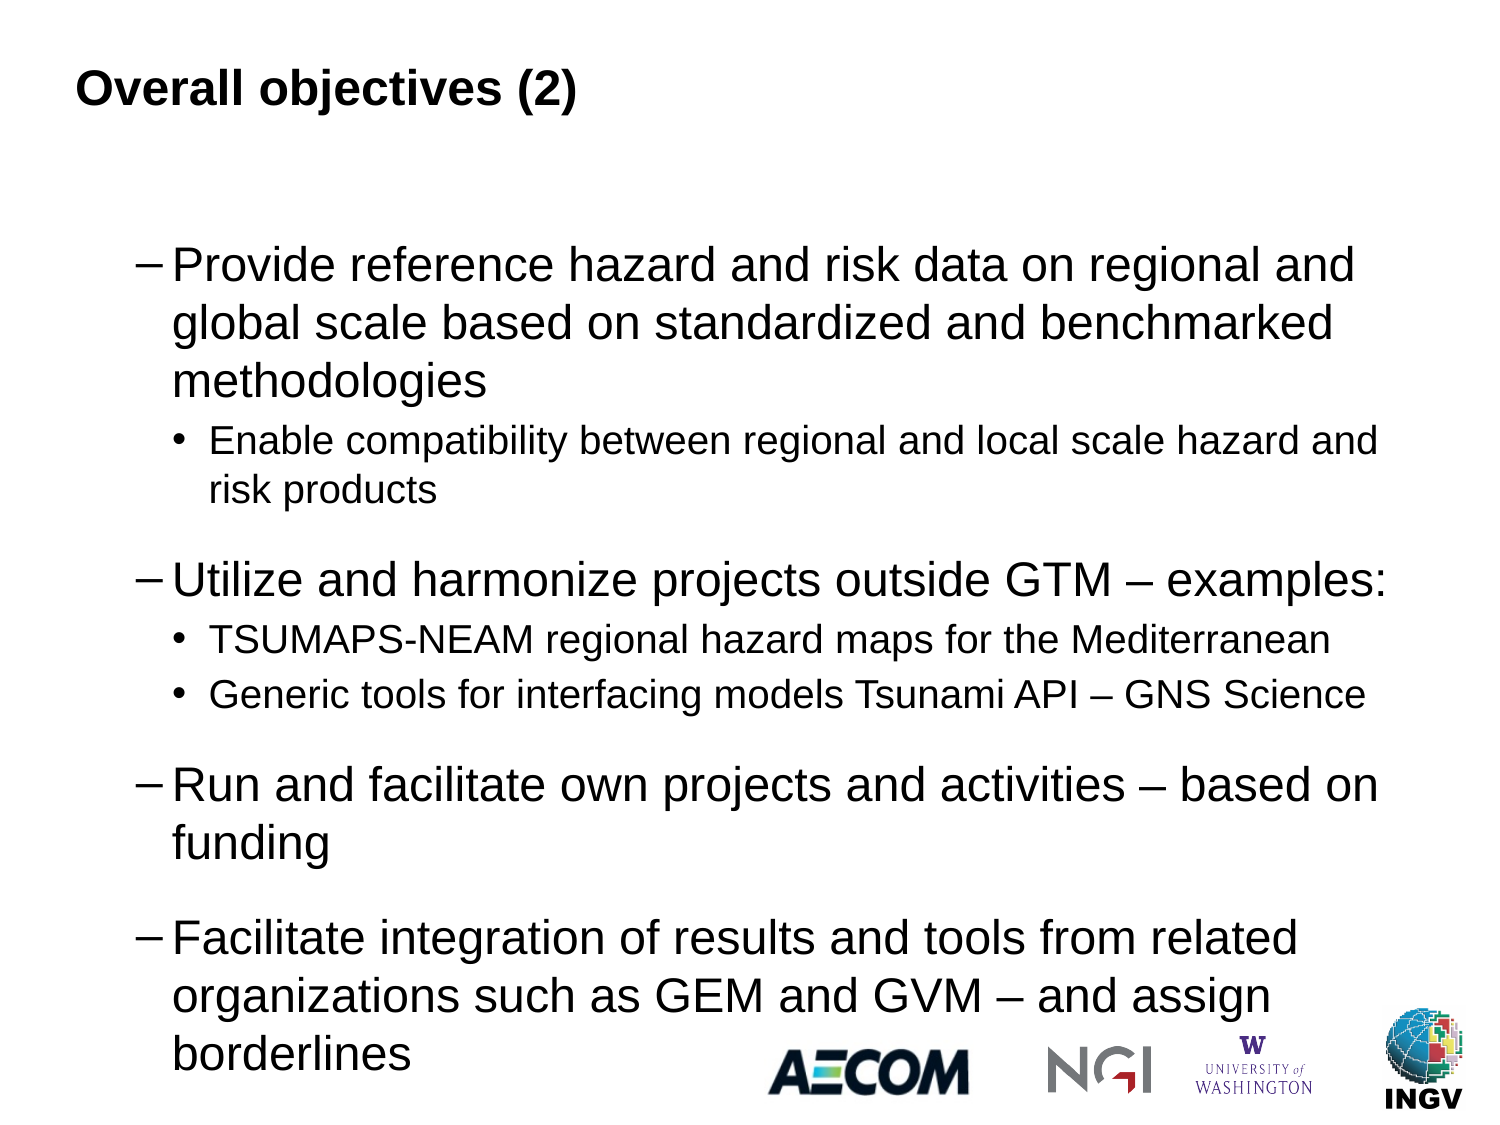

# Overall objectives (2)
Provide reference hazard and risk data on regional and global scale based on standardized and benchmarked methodologies
Enable compatibility between regional and local scale hazard and risk products
Utilize and harmonize projects outside GTM – examples:
TSUMAPS-NEAM regional hazard maps for the Mediterranean
Generic tools for interfacing models Tsunami API – GNS Science
Run and facilitate own projects and activities – based on funding
Facilitate integration of results and tools from related organizations such as GEM and GVM – and assign borderlines